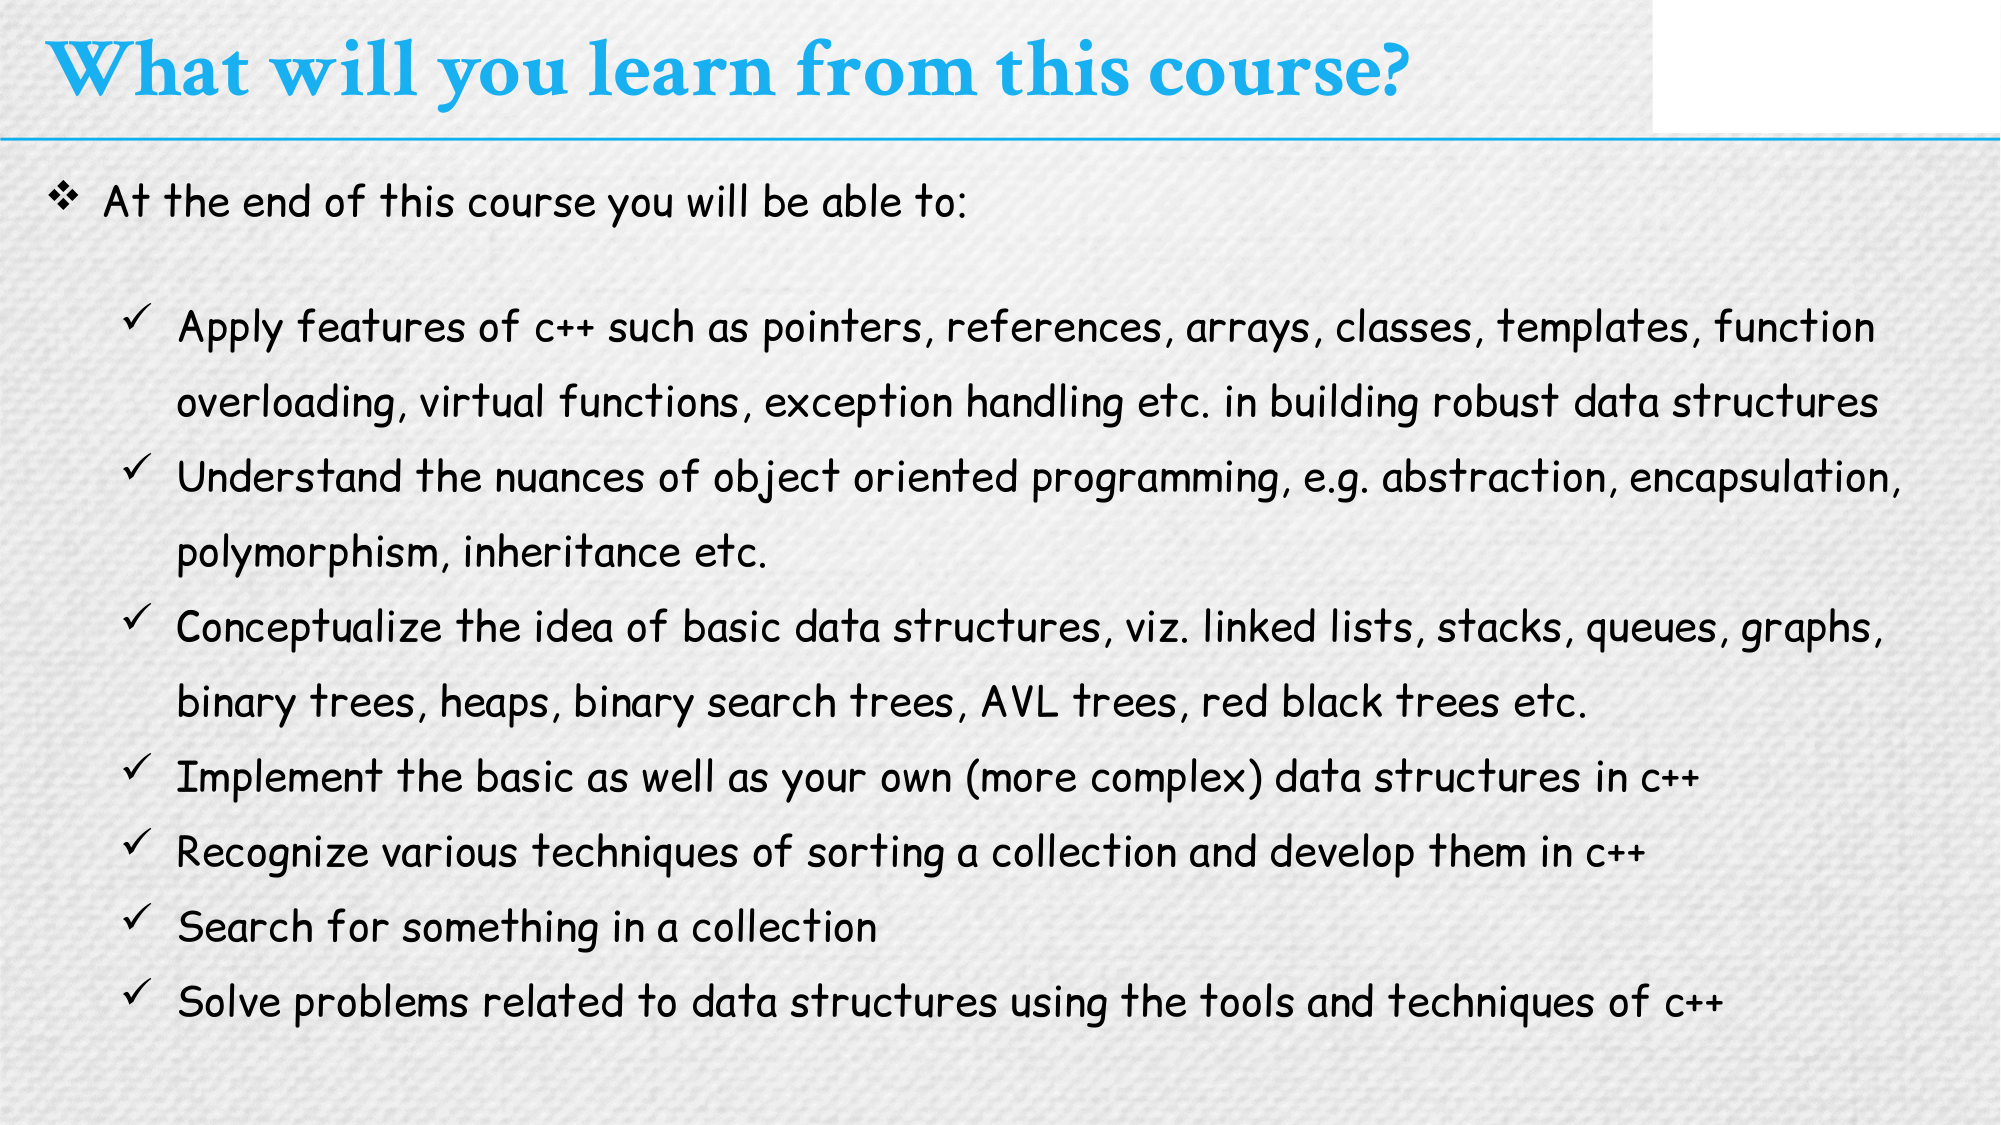

# What will you learn from this course?
At the end of this course you will be able to:

Apply features of c++ such as pointers, references, arrays, classes, templates, function overloading, virtual functions, exception handling etc. in building robust data structures
Understand the nuances of object oriented programming, e.g. abstraction, encapsulation, polymorphism, inheritance etc.
Conceptualize the idea of basic data structures, viz. linked lists, stacks, queues, graphs, binary trees, heaps, binary search trees, AVL trees, red black trees etc.
Implement the basic as well as your own (more complex) data structures in c++
Recognize various techniques of sorting a collection and develop them in c++
Search for something in a collection
Solve problems related to data structures using the tools and techniques of c++